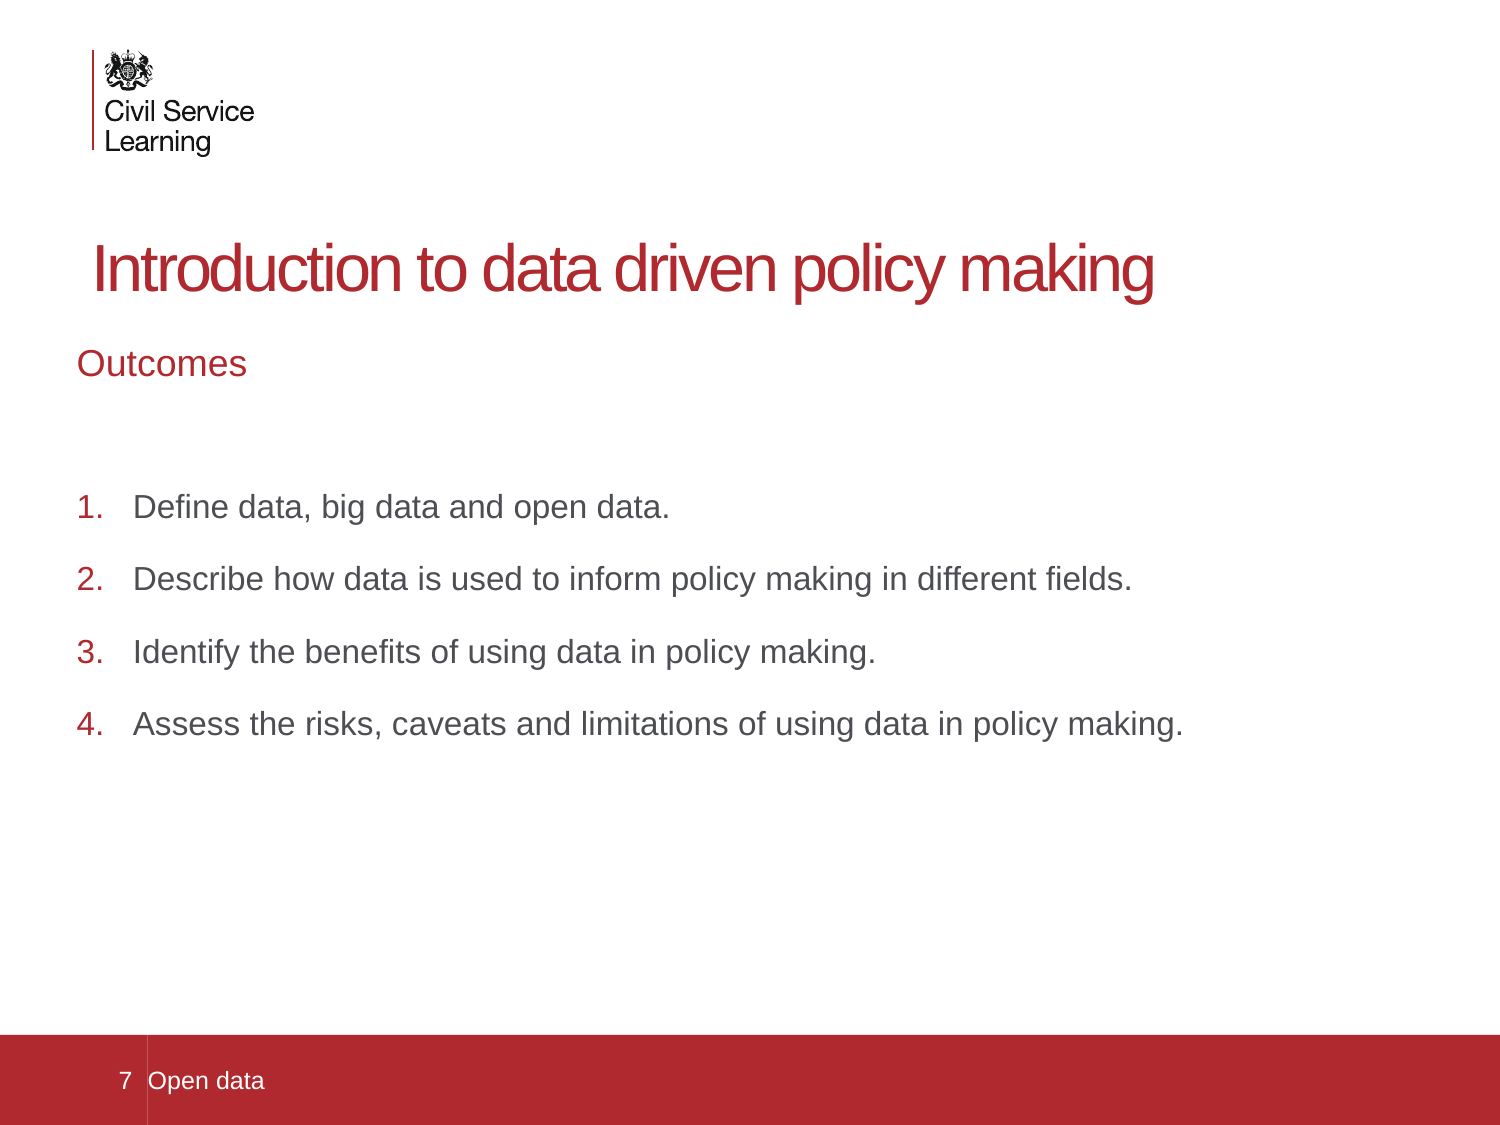

# Introduction to data driven policy making
Outcomes

Define data, big data and open data.
Describe how data is used to inform policy making in different fields.
Identify the benefits of using data in policy making.
Assess the risks, caveats and limitations of using data in policy making.
7
Open data